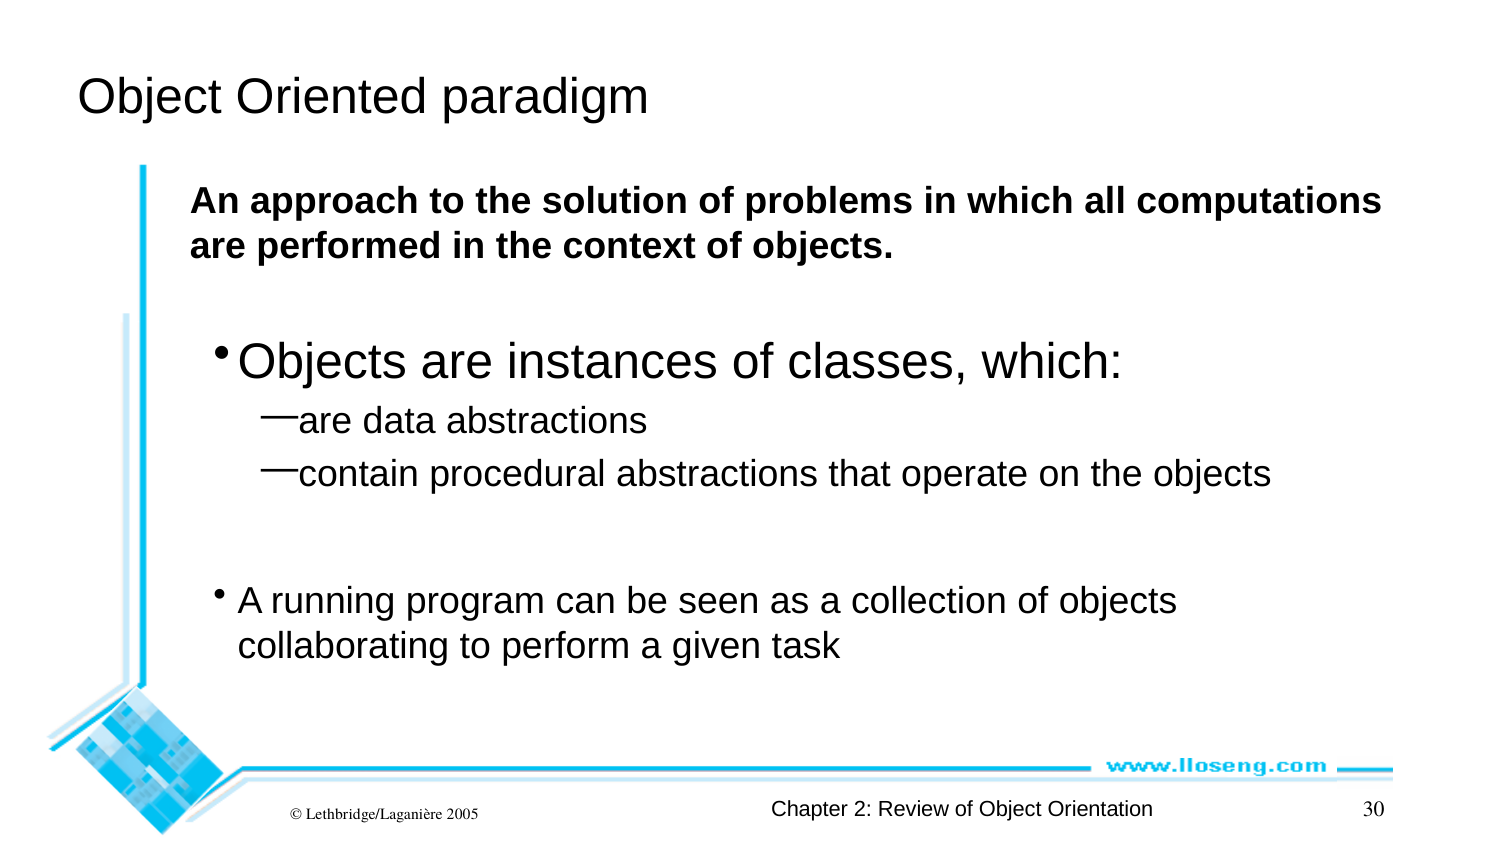

# Object Oriented paradigm
An approach to the solution of problems in which all computations are performed in the context of objects.

Objects are instances of classes, which:
are data abstractions
contain procedural abstractions that operate on the objects

A running program can be seen as a collection of objects collaborating to perform a given task

Chapter 2: Review of Object Orientation
30
© Lethbridge/Laganière 2005